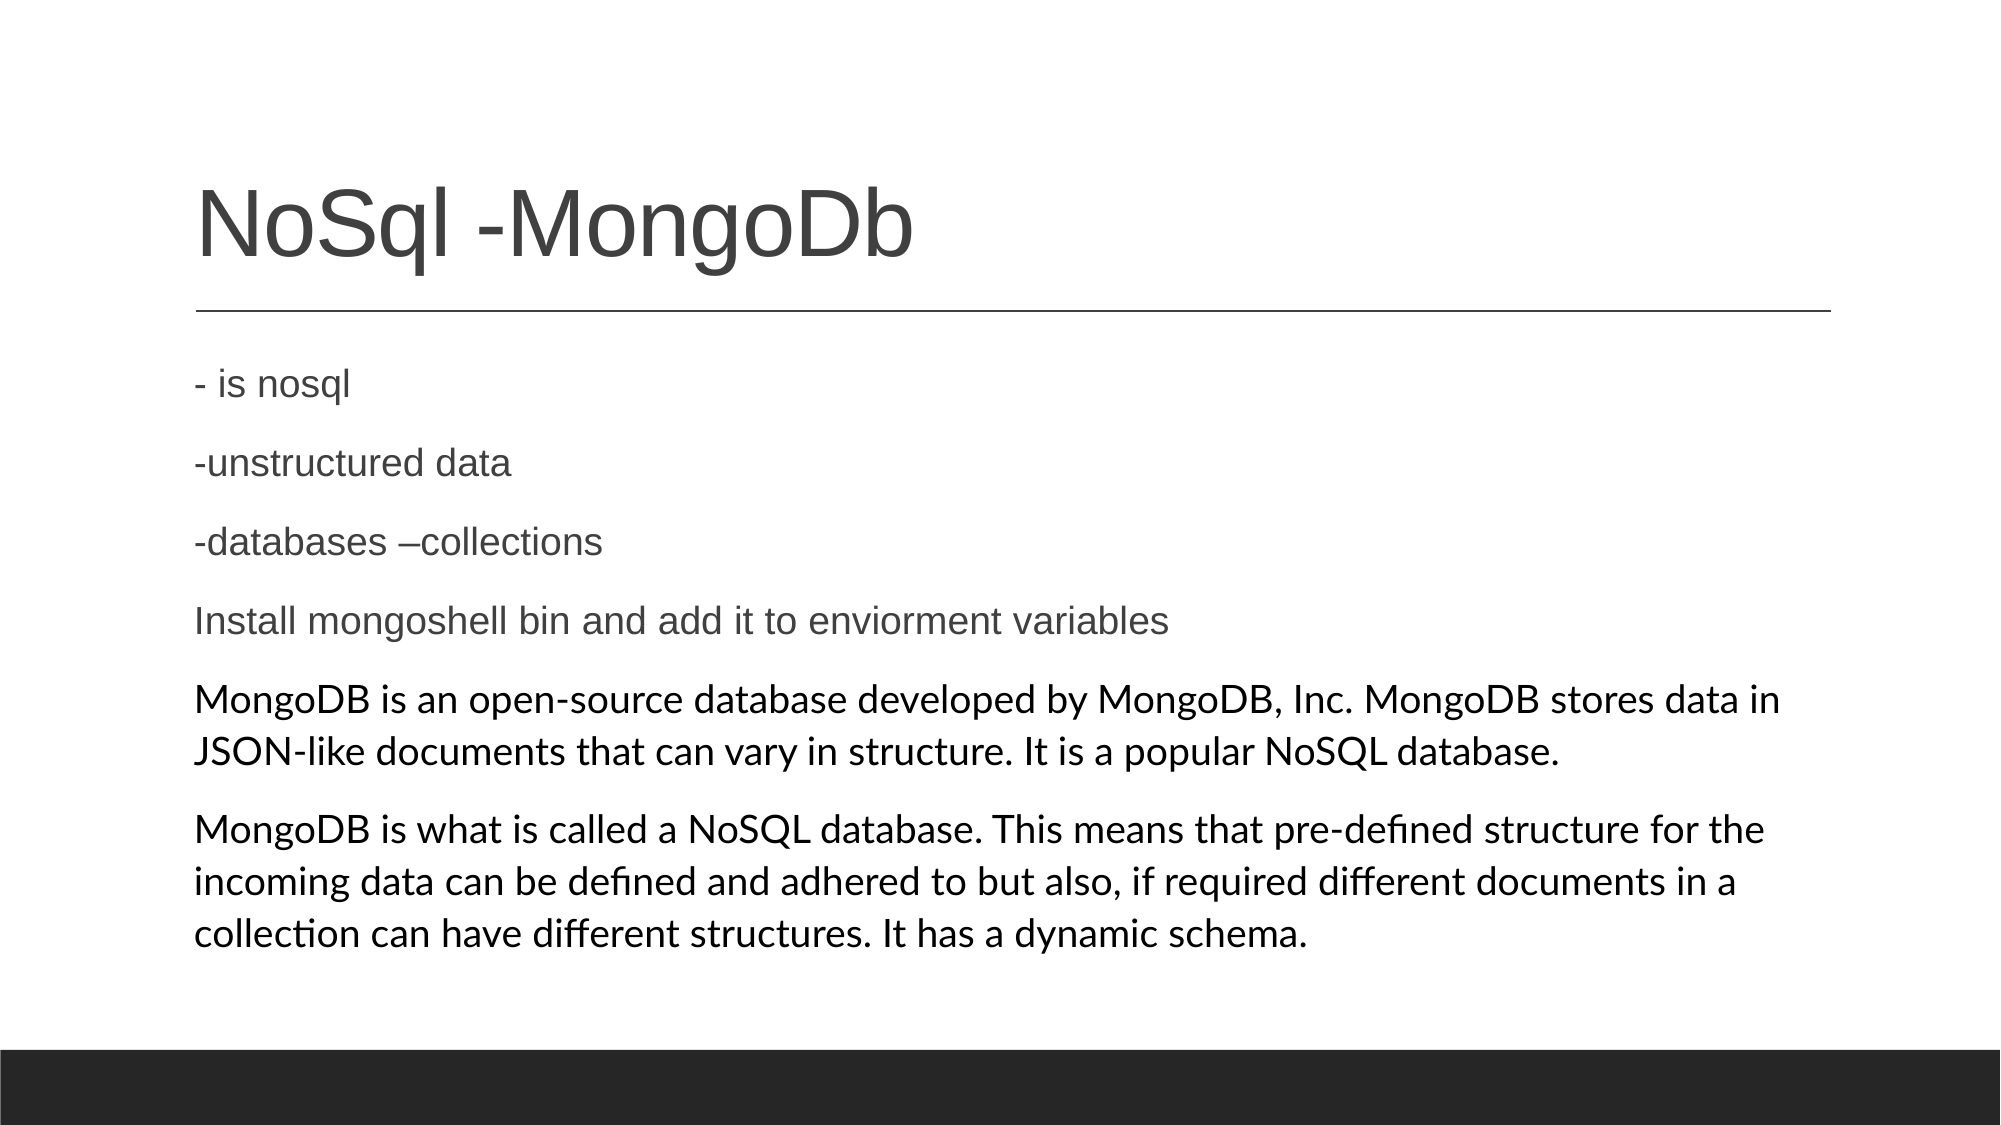

# NoSql -MongoDb
- is nosql
-unstructured data
-databases –collections
Install mongoshell bin and add it to enviorment variables
MongoDB is an open-source database developed by MongoDB, Inc. MongoDB stores data in JSON-like documents that can vary in structure. It is a popular NoSQL database.
MongoDB is what is called a NoSQL database. This means that pre-defined structure for the incoming data can be defined and adhered to but also, if required different documents in a collection can have different structures. It has a dynamic schema.